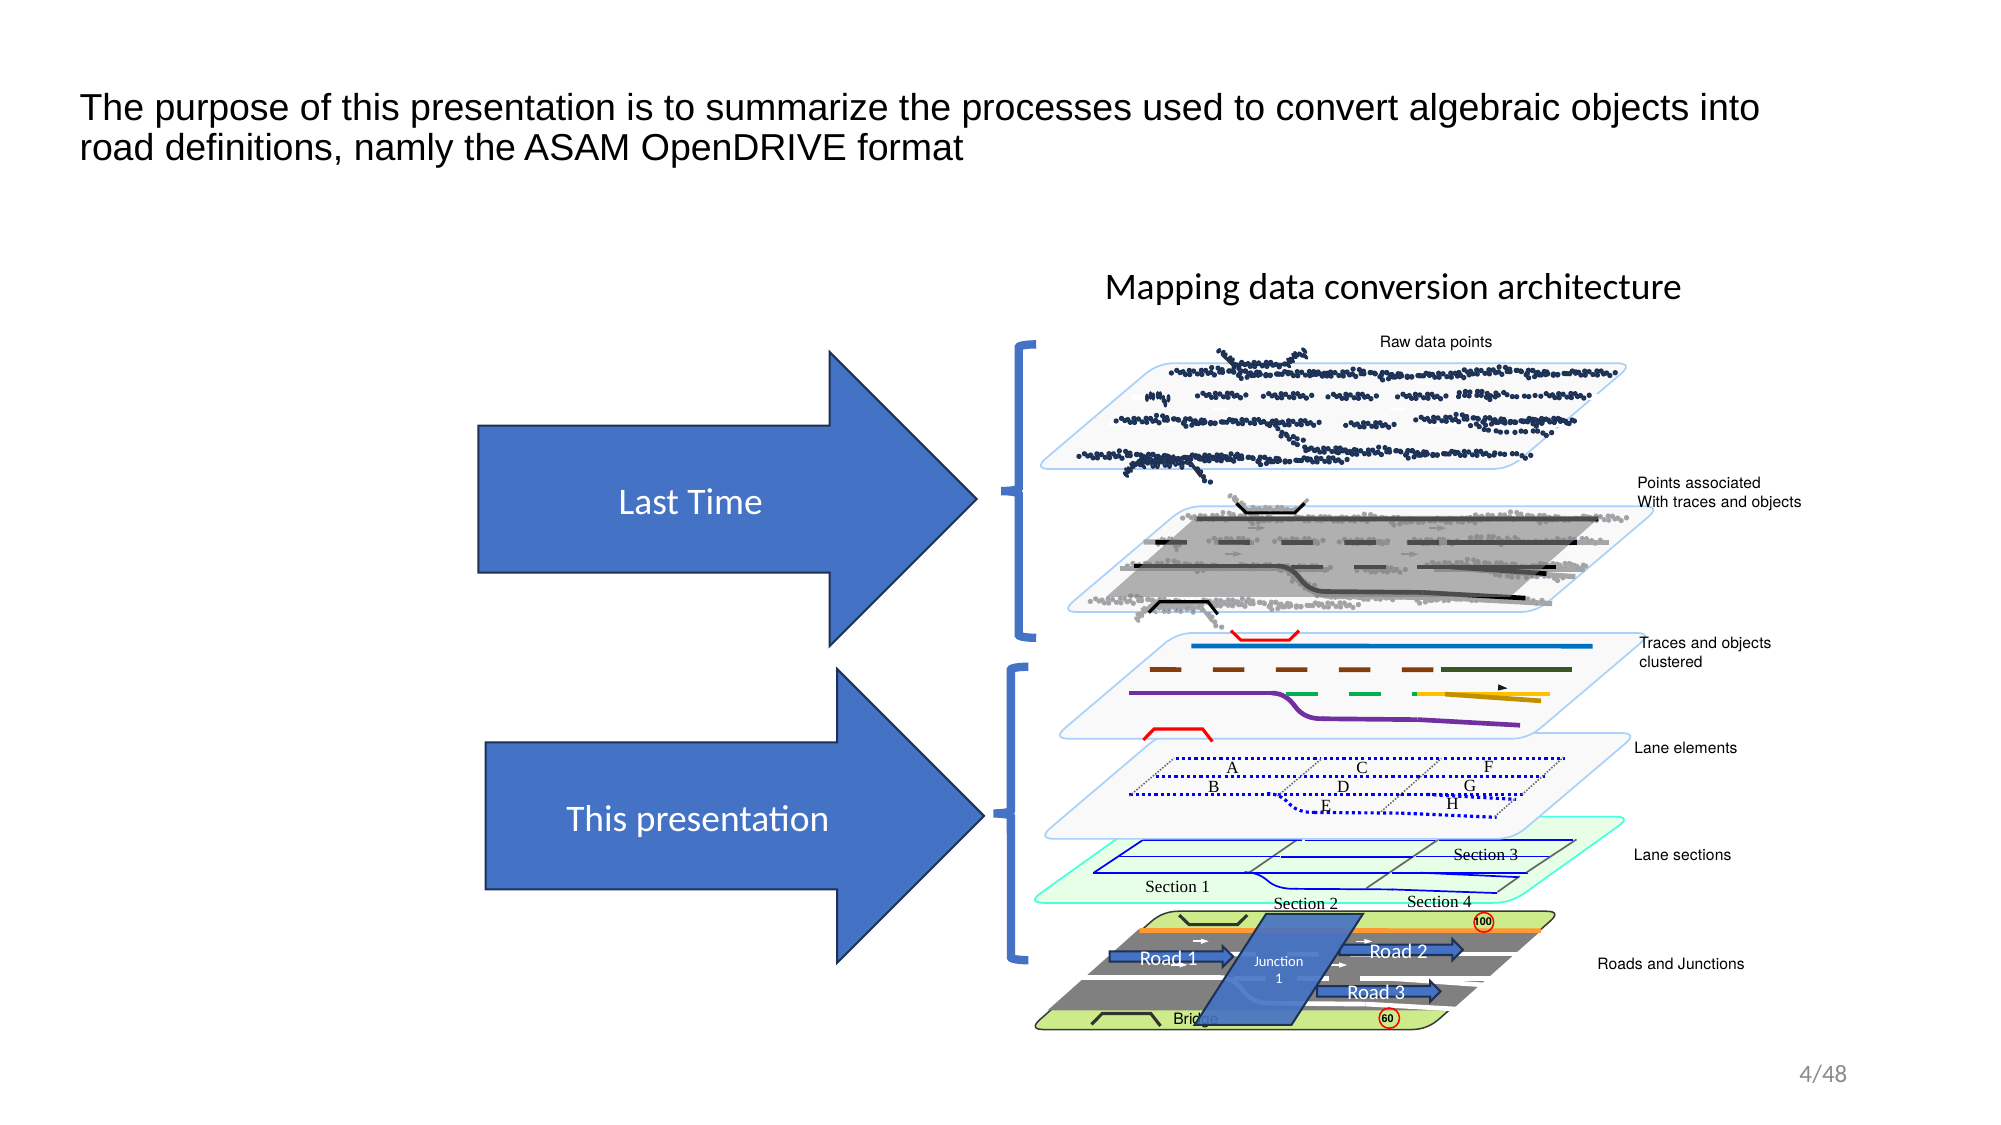

# The purpose of this presentation is to summarize the processes used to convert algebraic objects into road definitions, namly the ASAM OpenDRIVE format
Mapping data conversion architecture
Raw data points

Last Time

Points associated
With traces and objects

Traces and objects
clustered

This presentation

Lane elements

F
A
C

G
B
D

H
E

Section 3
Lane sections
Section 1
Section 4
Section 2
100

Bridge

60

Junction
1
Road 2
Road 1
Roads and Junctions
Road 3
4/48